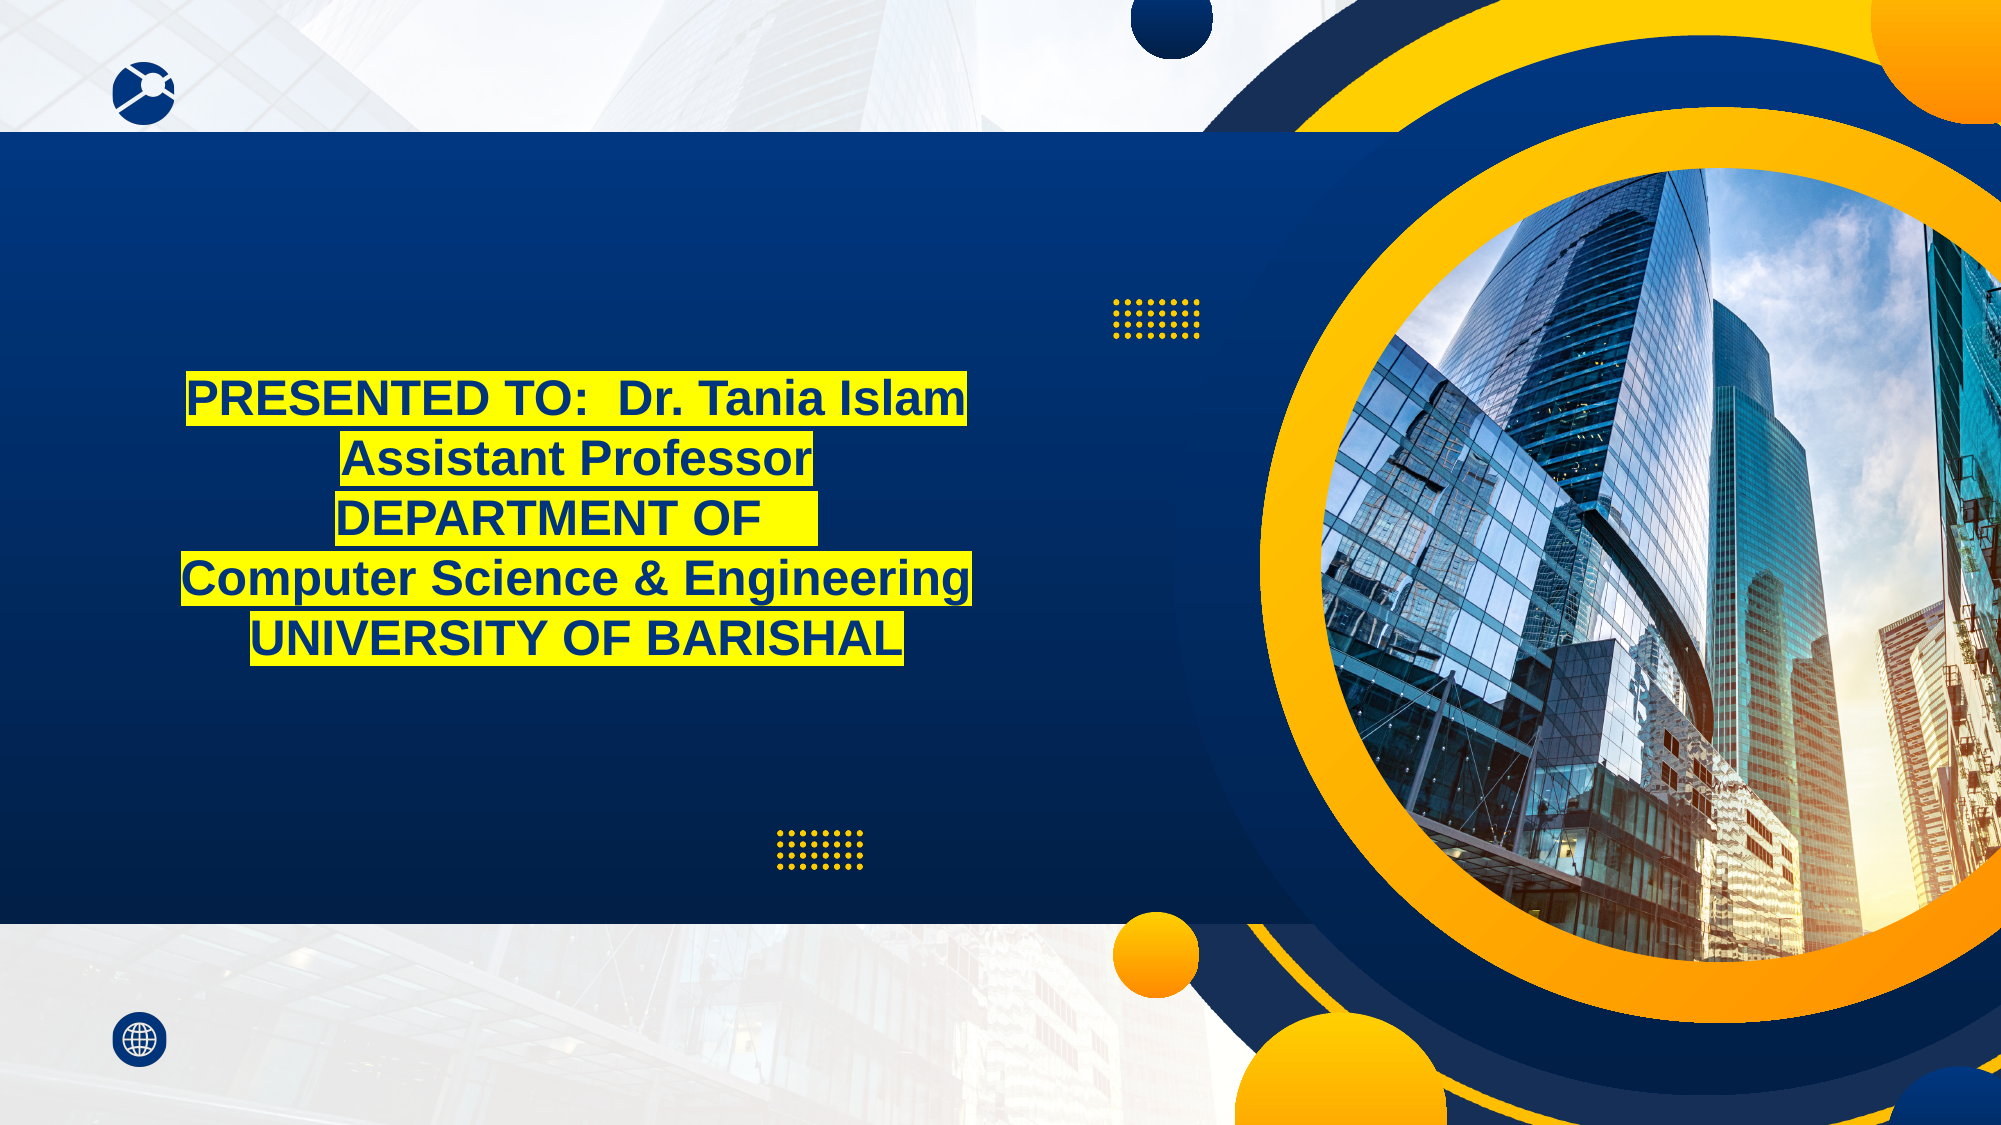

PRESENTED TO:  Dr. Tania Islam
Assistant Professor
DEPARTMENT OF
Computer Science & Engineering
UNIVERSITY OF BARISHAL